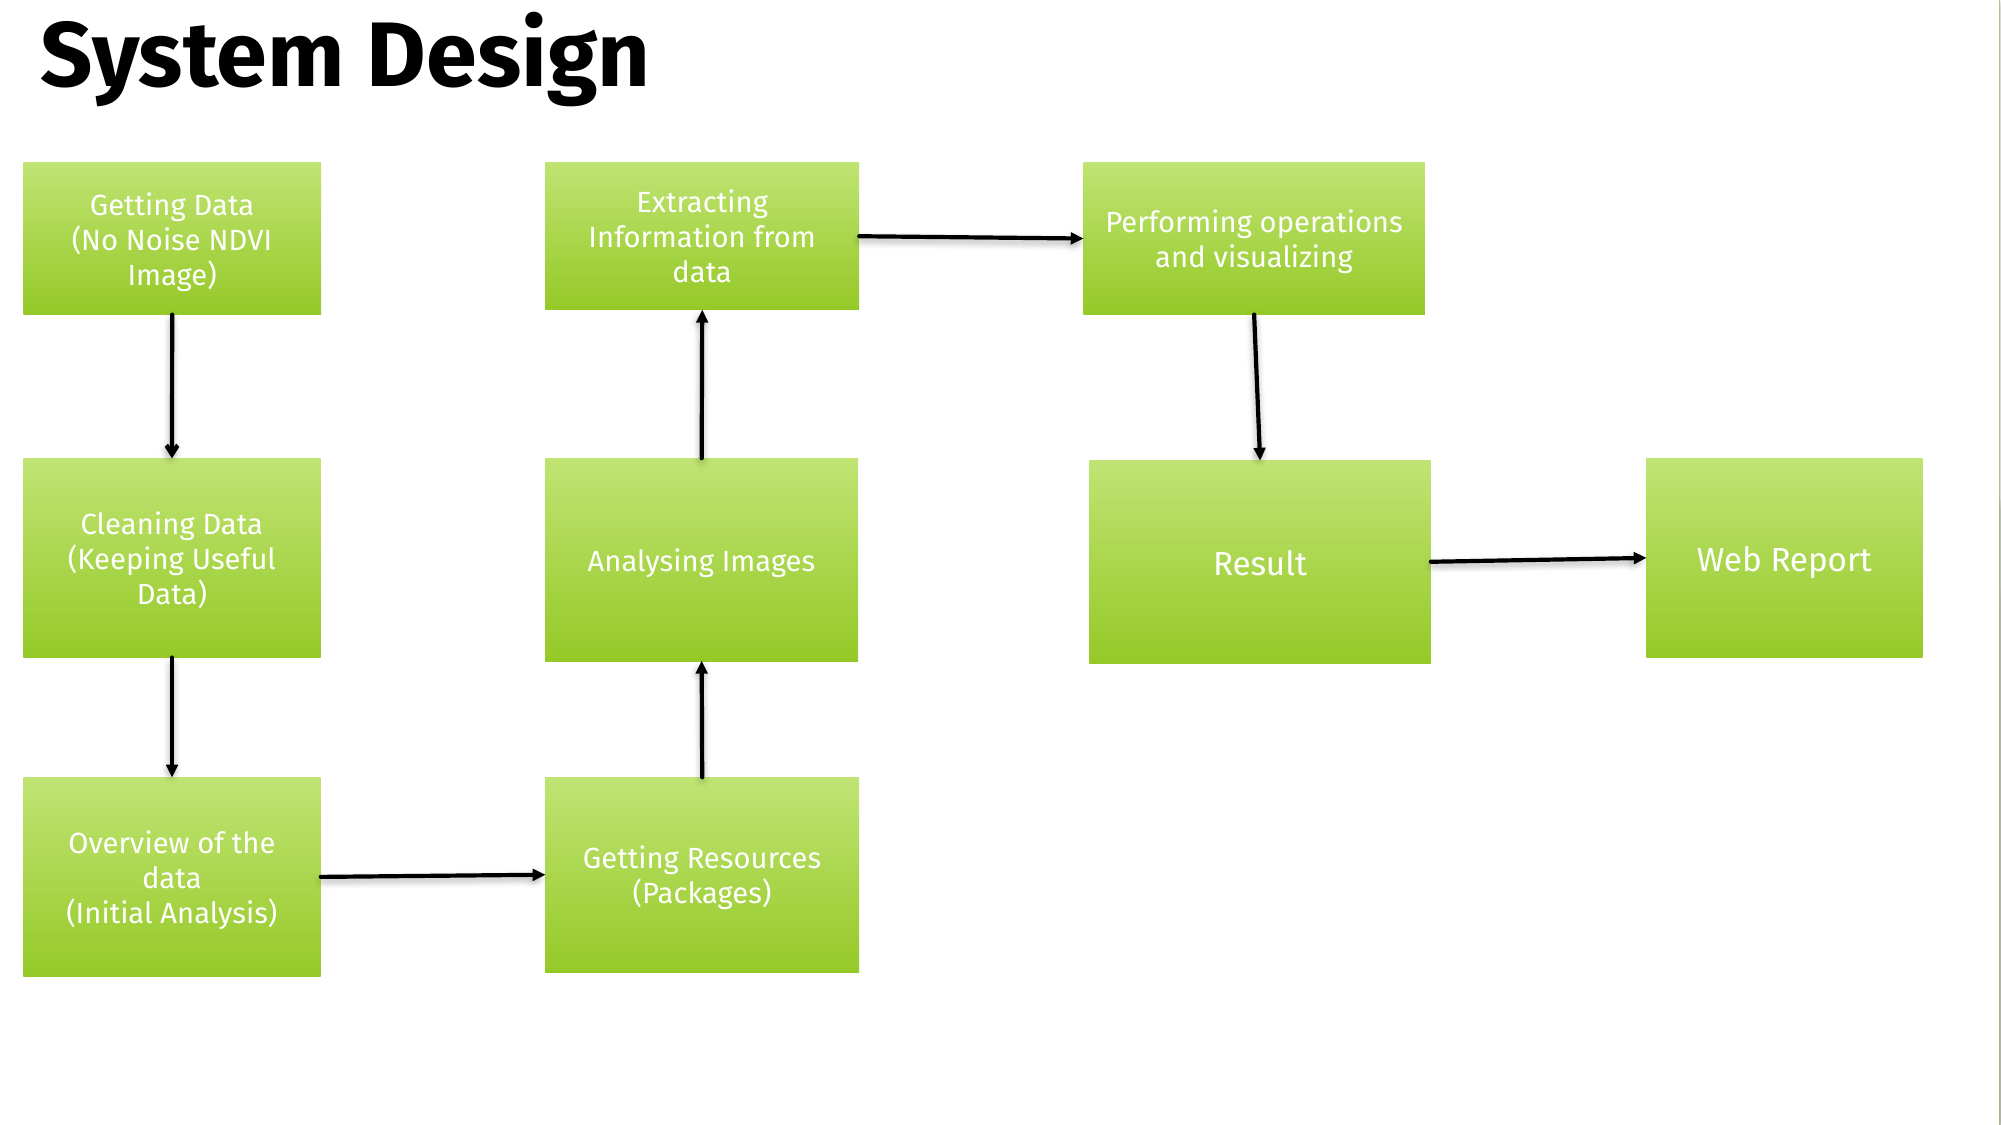

System Design

Extracting Information from data
Performing operations and visualizing
Getting Data
(No Noise NDVI Image)
Analysing Images
Web Report
Cleaning Data
(Keeping Useful Data)
Result
Overview of the data
(Initial Analysis)
Getting Resources
(Packages)